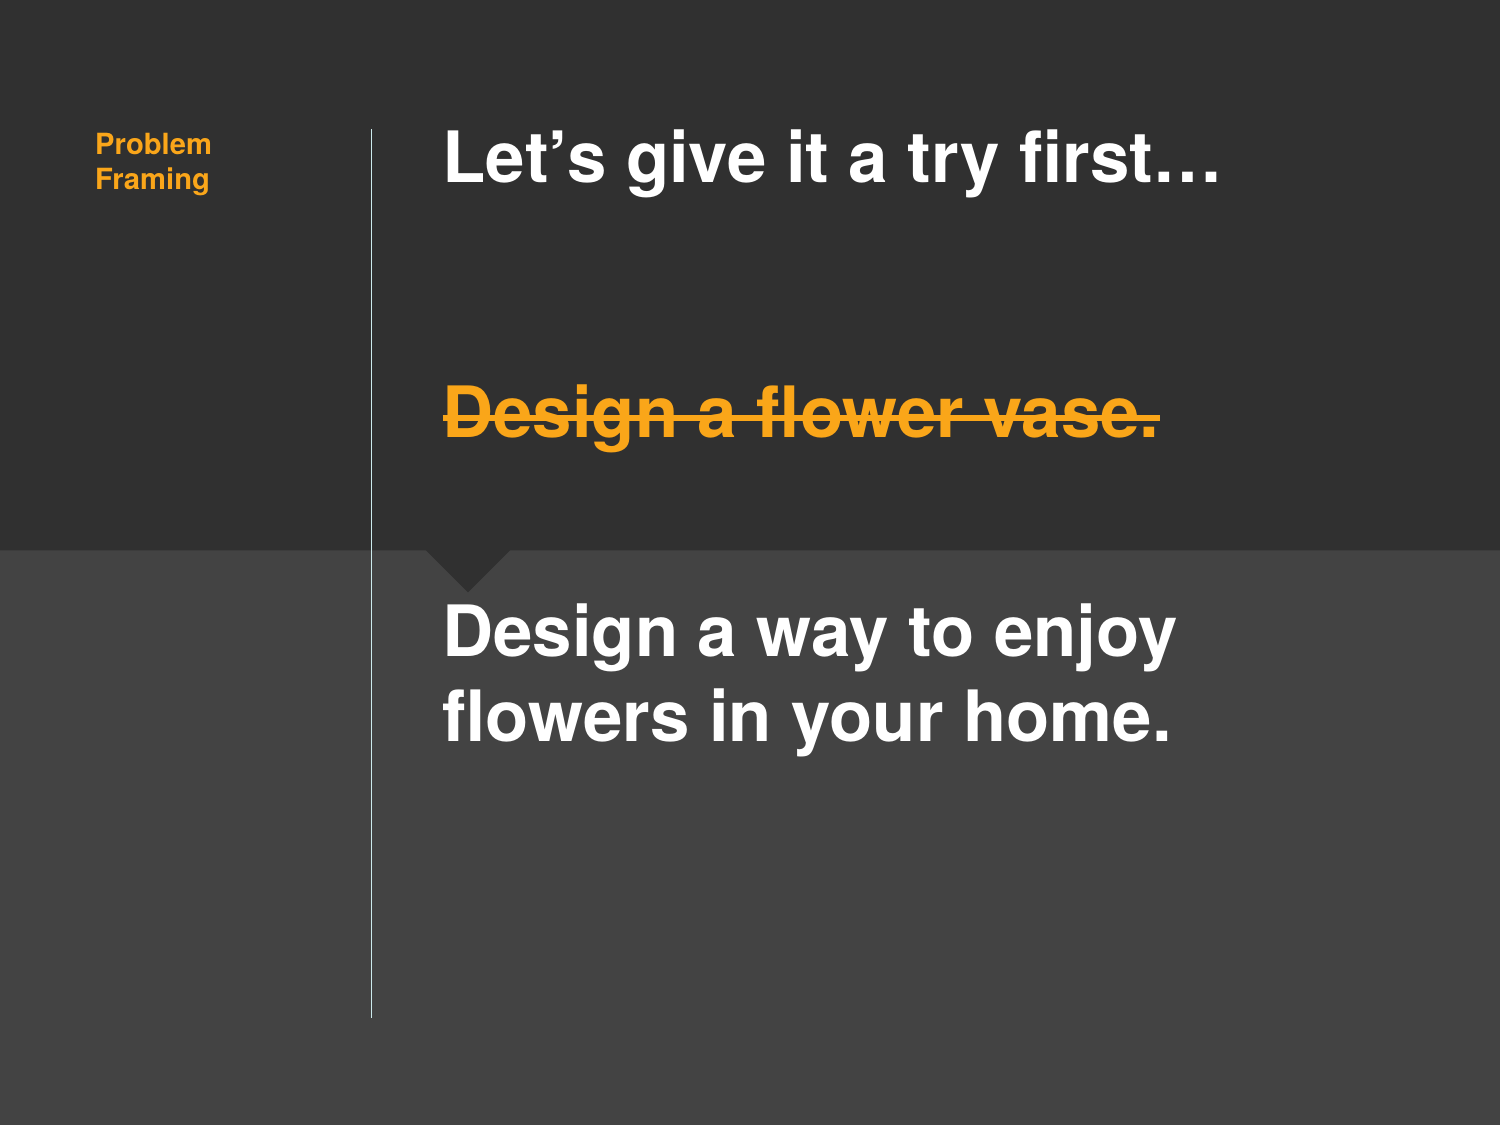

Let’s give it a try first…

Design a flower vase.

Design a way to enjoy
flowers in your home.
Problem Framing